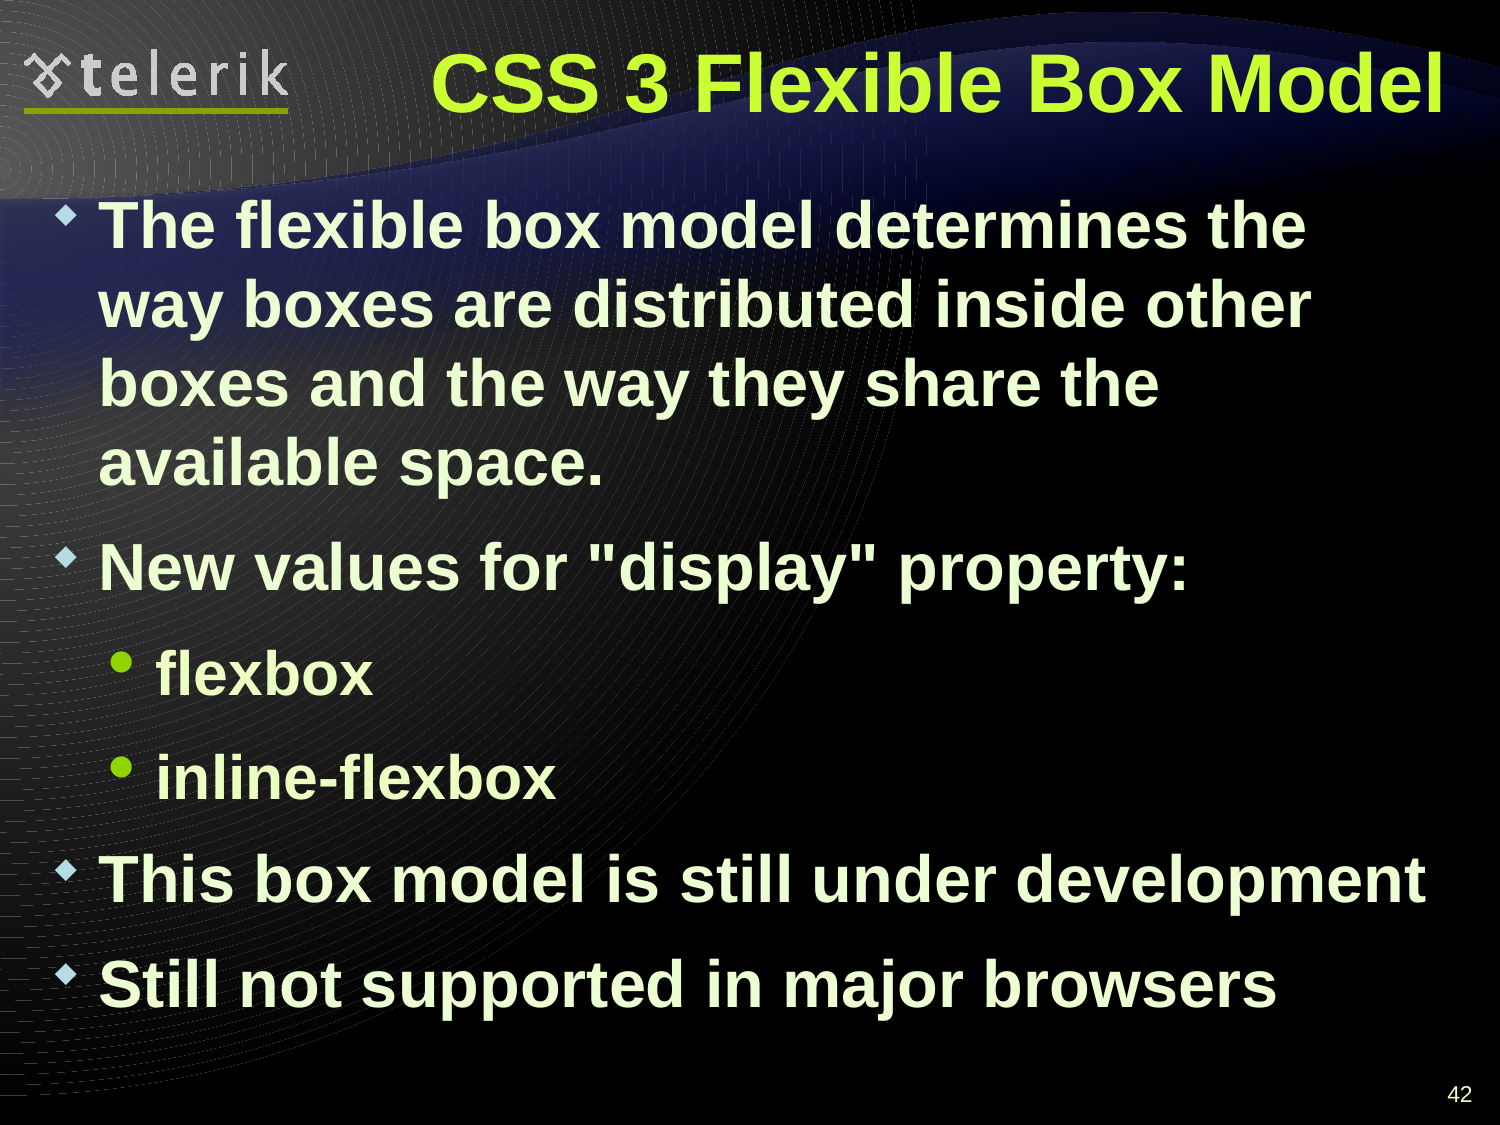

# CSS 3 Flexible Box Model
The flexible box model determines the way boxes are distributed inside other boxes and the way they share the available space.
New values for "display" property:
flexbox
inline-flexbox
This box model is still under development
Still not supported in major browsers

42